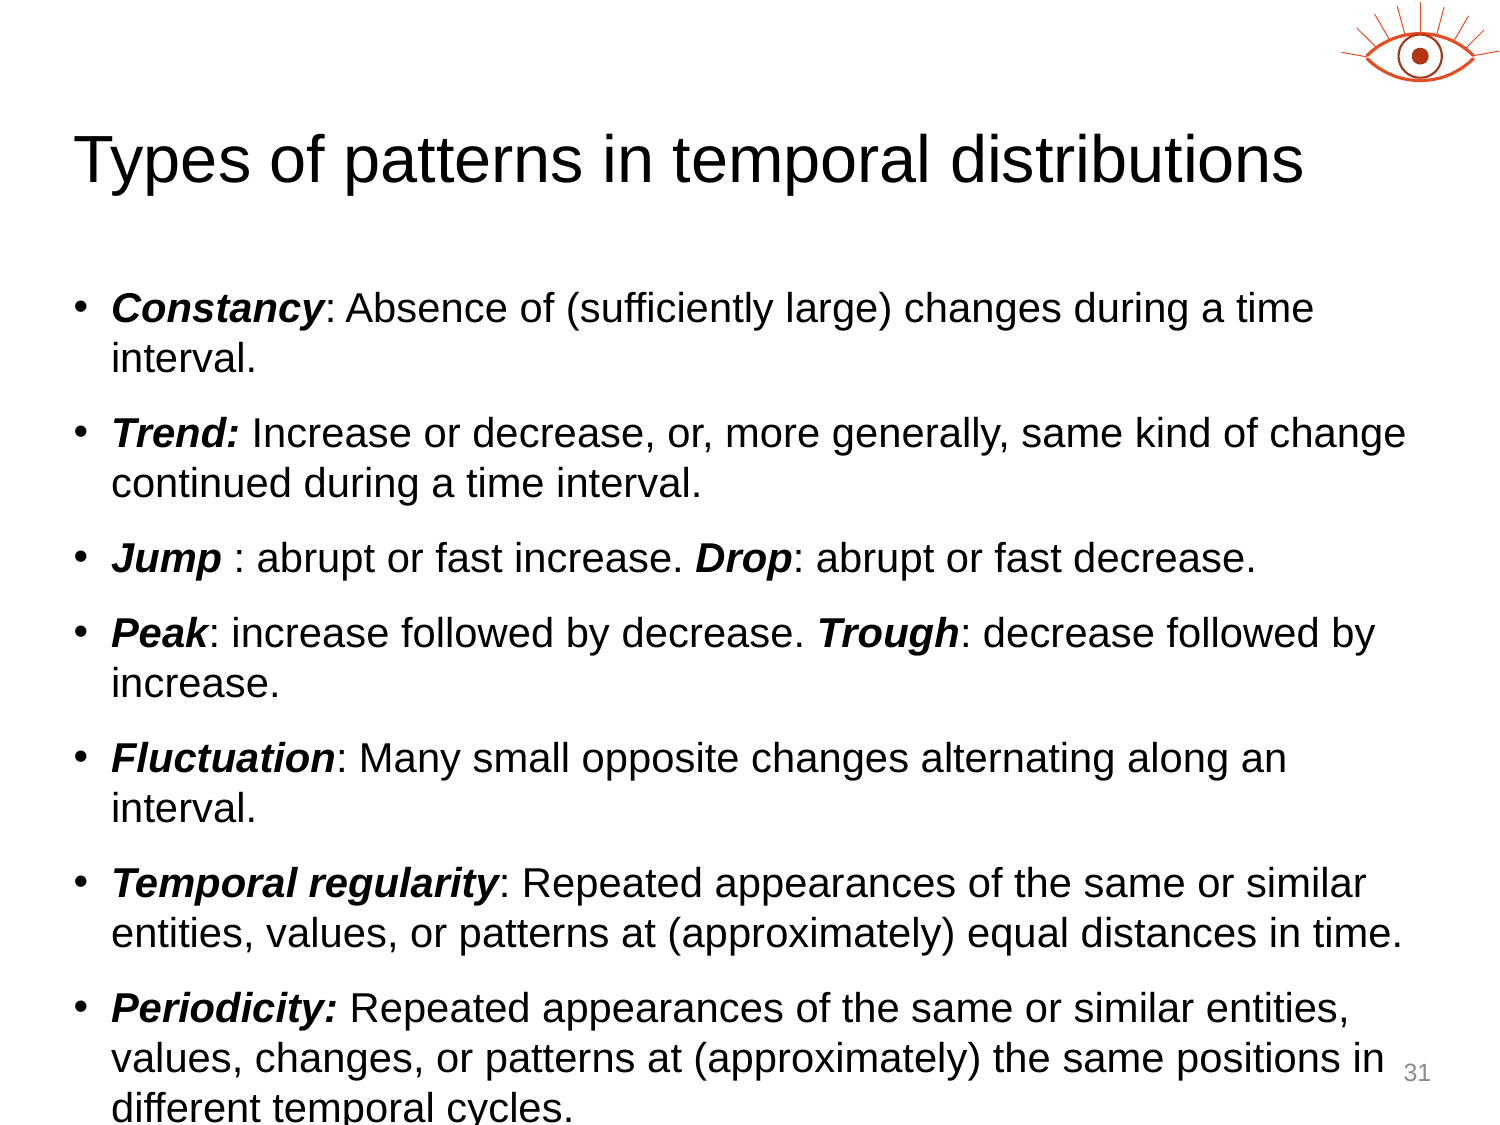

# Types of patterns in temporal distributions
Constancy: Absence of (sufficiently large) changes during a time interval.
Trend: Increase or decrease, or, more generally, same kind of change continued during a time interval.
Jump : abrupt or fast increase. Drop: abrupt or fast decrease.
Peak: increase followed by decrease. Trough: decrease followed by increase.
Fluctuation: Many small opposite changes alternating along an interval.
Temporal regularity: Repeated appearances of the same or similar entities, values, or patterns at (approximately) equal distances in time.
Periodicity: Repeated appearances of the same or similar entities, values, changes, or patterns at (approximately) the same positions in different temporal cycles.
31